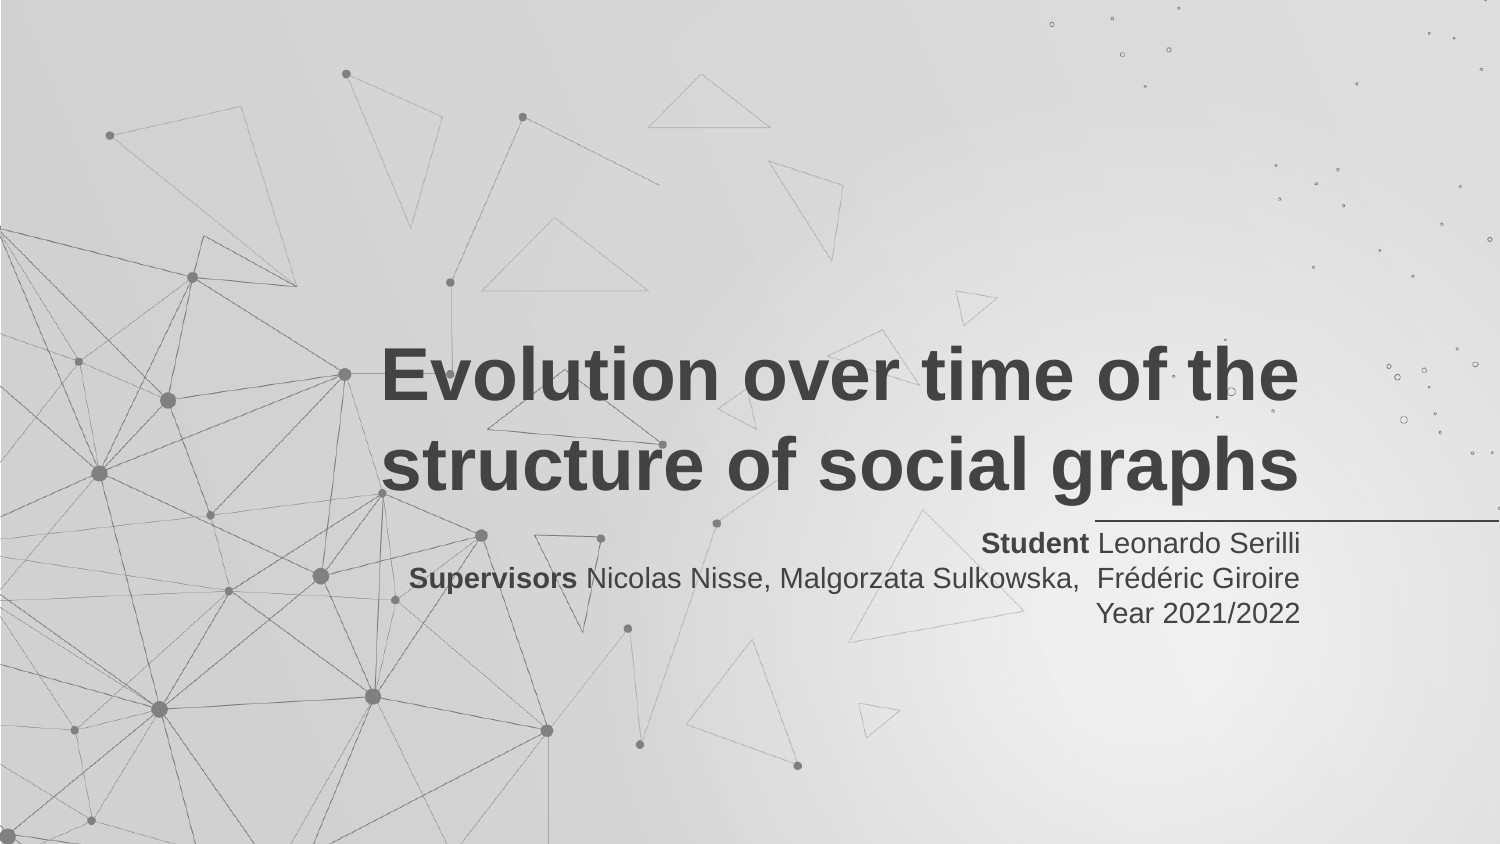

# Evolution over time of the structure of social graphs
Student Leonardo Serilli
Supervisors Nicolas Nisse, Malgorzata Sulkowska,  Frédéric Giroire
Year 2021/2022